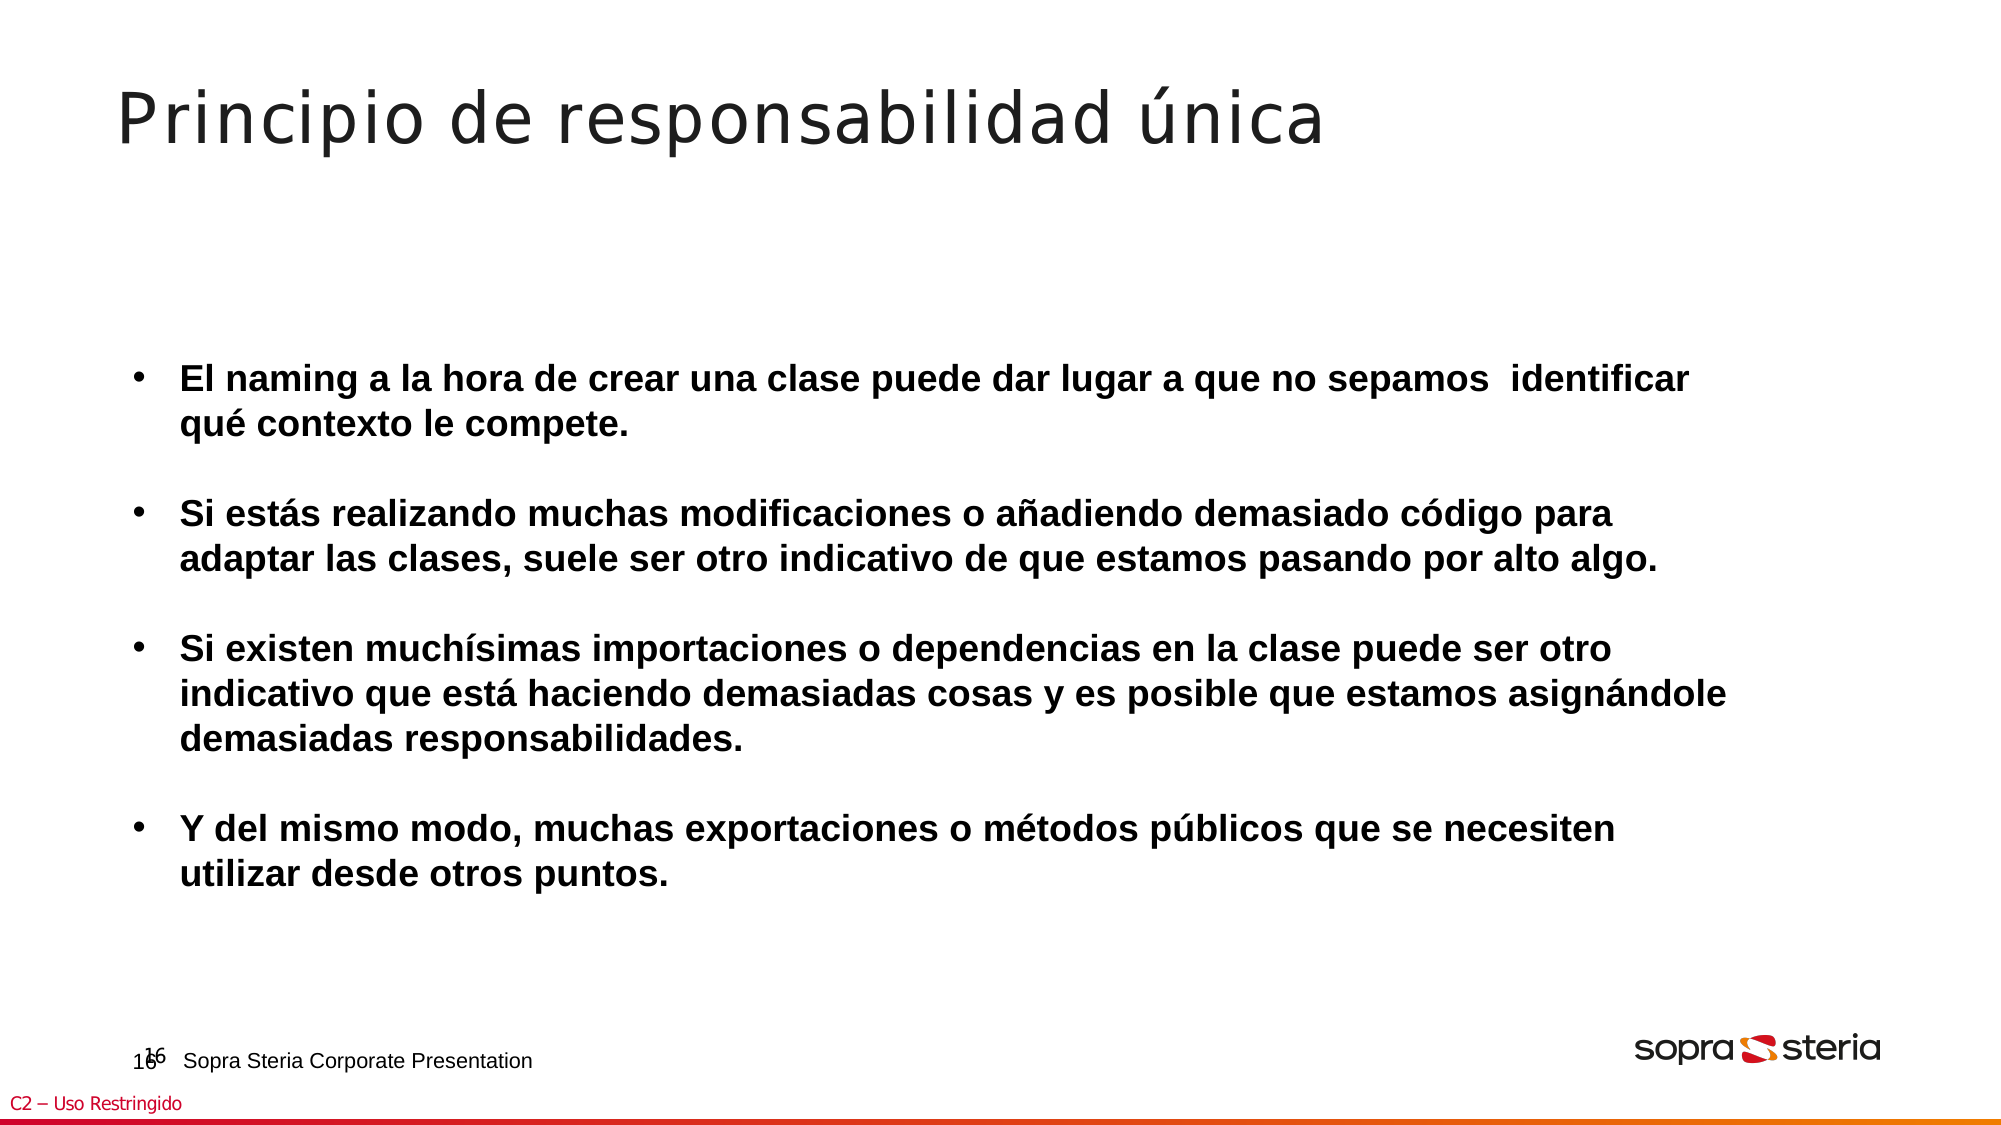

# Principio de responsabilidad única
El naming a la hora de crear una clase puede dar lugar a que no sepamos  identificar qué contexto le compete.

Si estás realizando muchas modificaciones o añadiendo demasiado código para adaptar las clases, suele ser otro indicativo de que estamos pasando por alto algo.

Si existen muchísimas importaciones o dependencias en la clase puede ser otro indicativo que está haciendo demasiadas cosas y es posible que estamos asignándole demasiadas responsabilidades.

Y del mismo modo, muchas exportaciones o métodos públicos que se necesiten utilizar desde otros puntos.
16
Sopra Steria Corporate Presentation